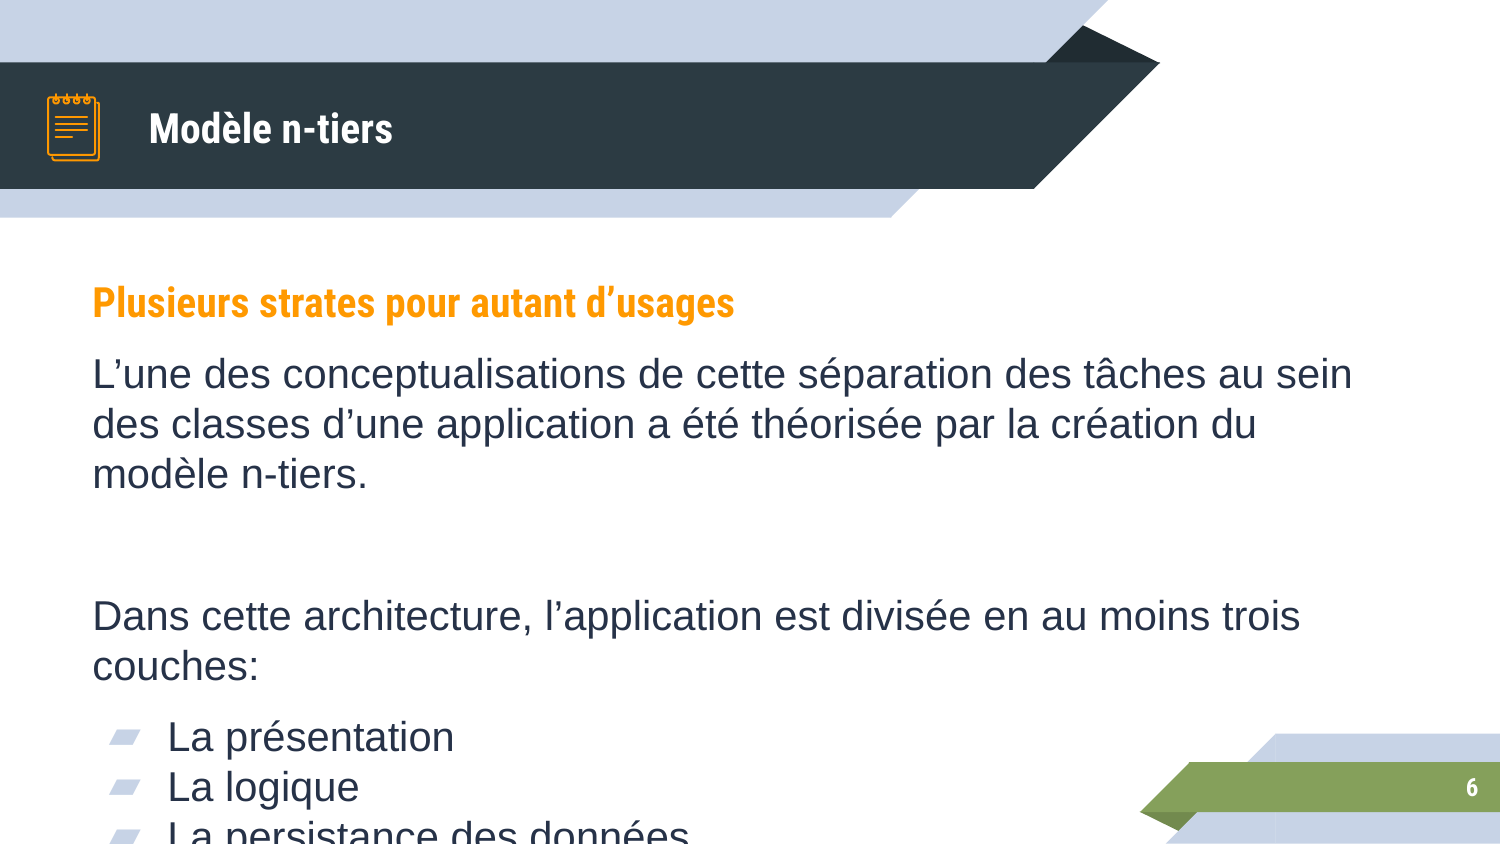

# Modèle n-tiers

Plusieurs strates pour autant d’usages
L’une des conceptualisations de cette séparation des tâches au sein des classes d’une application a été théorisée par la création du modèle n-tiers.

Dans cette architecture, l’application est divisée en au moins trois couches:
La présentation
La logique
La persistance des données

6